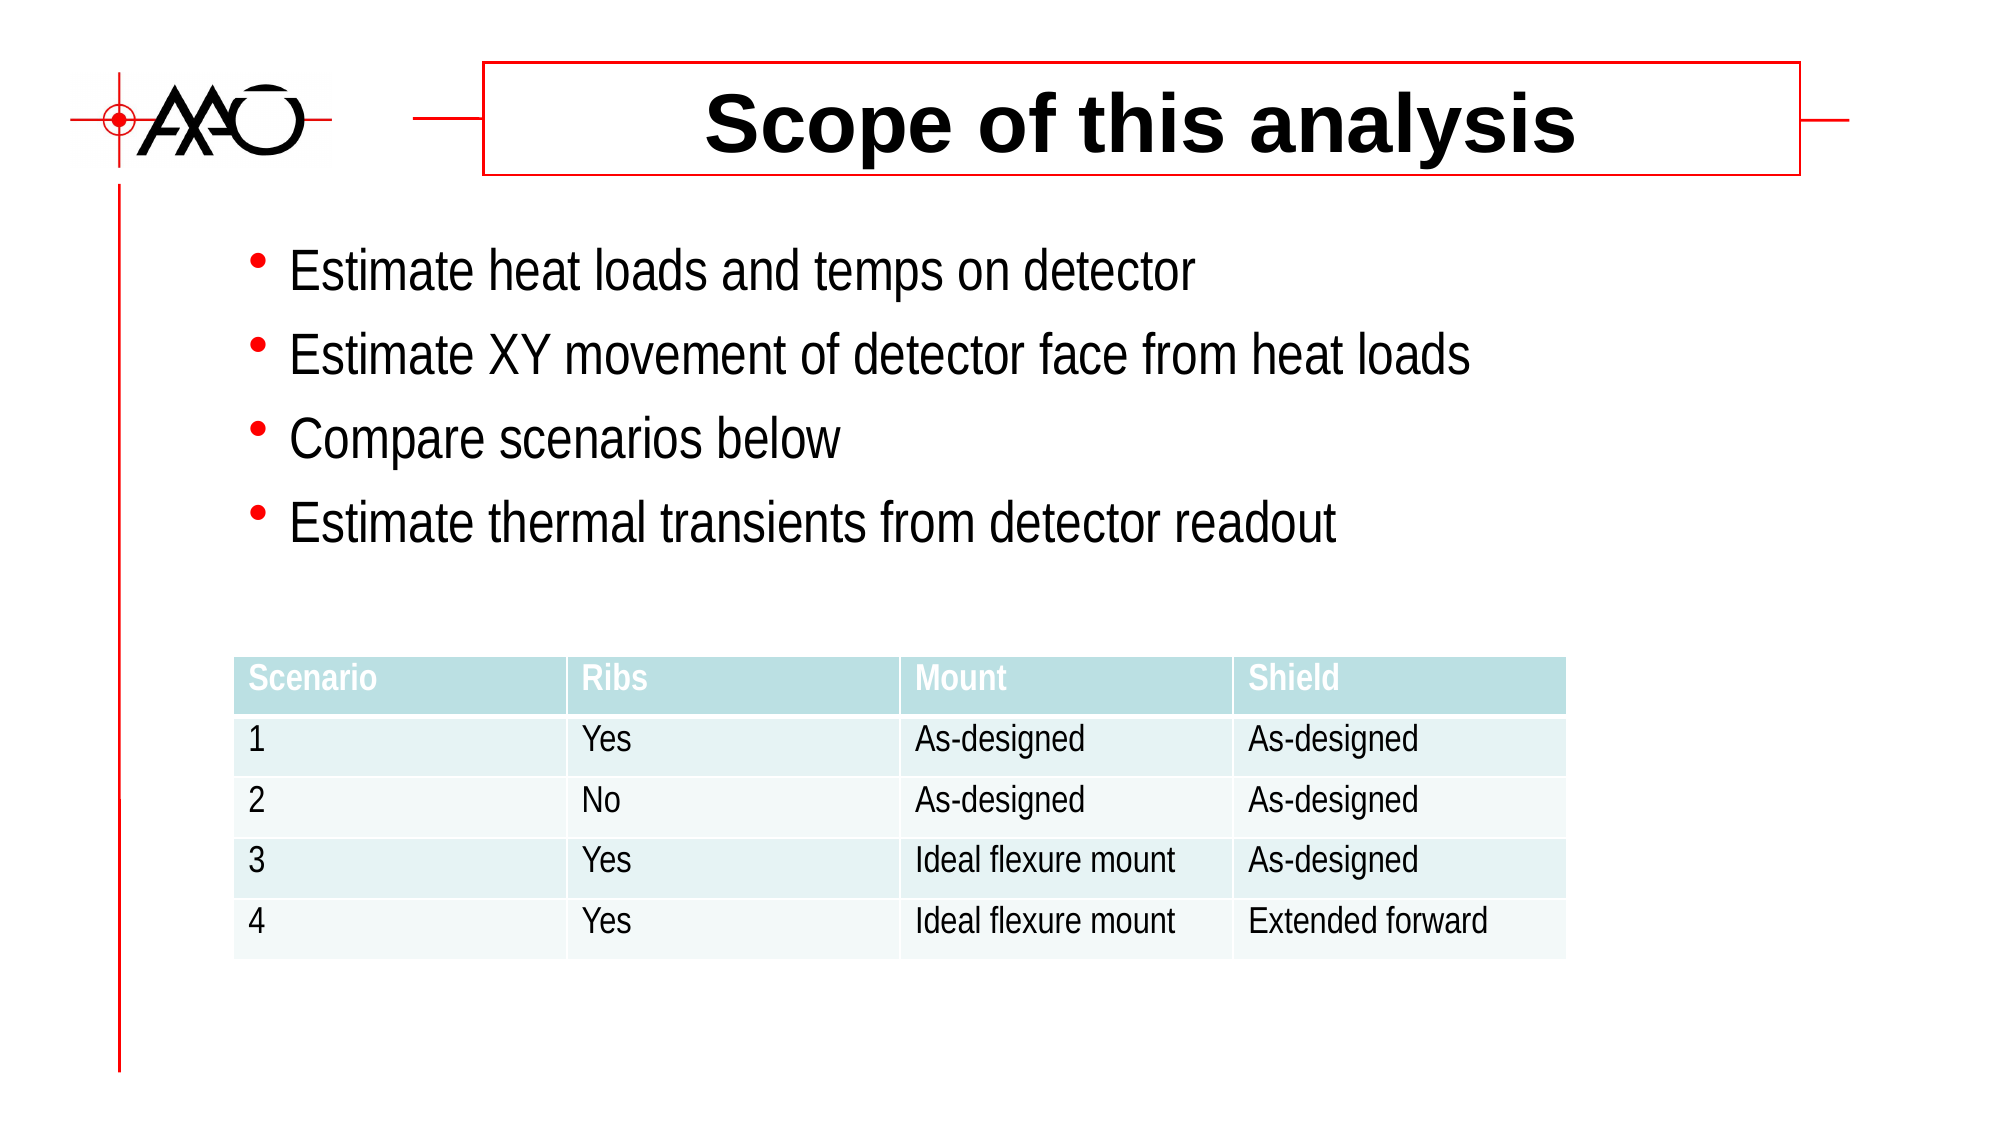

# Scope of this analysis
Estimate heat loads and temps on detector
Estimate XY movement of detector face from heat loads
Compare scenarios below
Estimate thermal transients from detector readout

| Scenario | Ribs | Mount | Shield |
| --- | --- | --- | --- |
| 1 | Yes | As-designed | As-designed |
| 2 | No | As-designed | As-designed |
| 3 | Yes | Ideal flexure mount | As-designed |
| 4 | Yes | Ideal flexure mount | Extended forward |